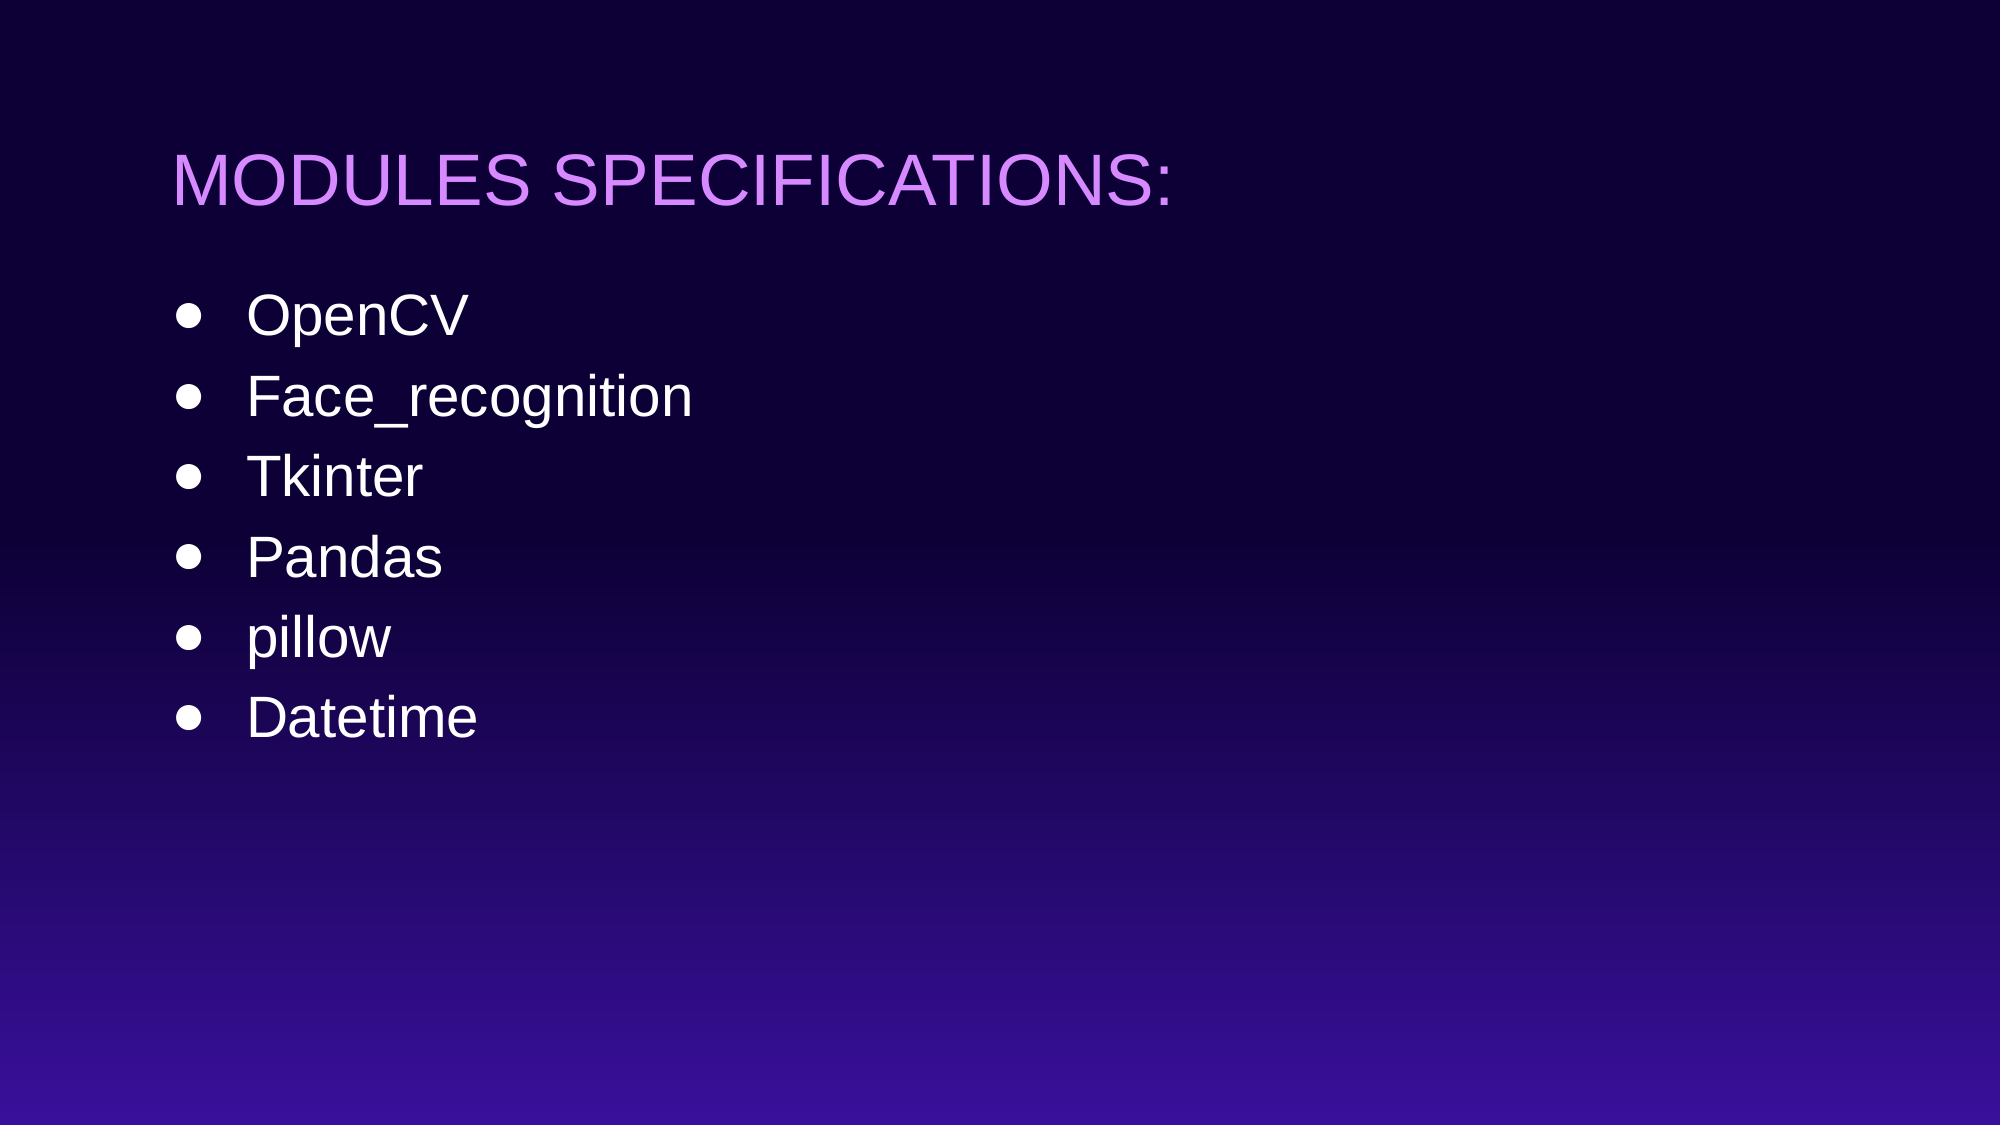

# MODULES SPECIFICATIONS:
OpenCV
Face_recognition
Tkinter
Pandas
pillow
Datetime